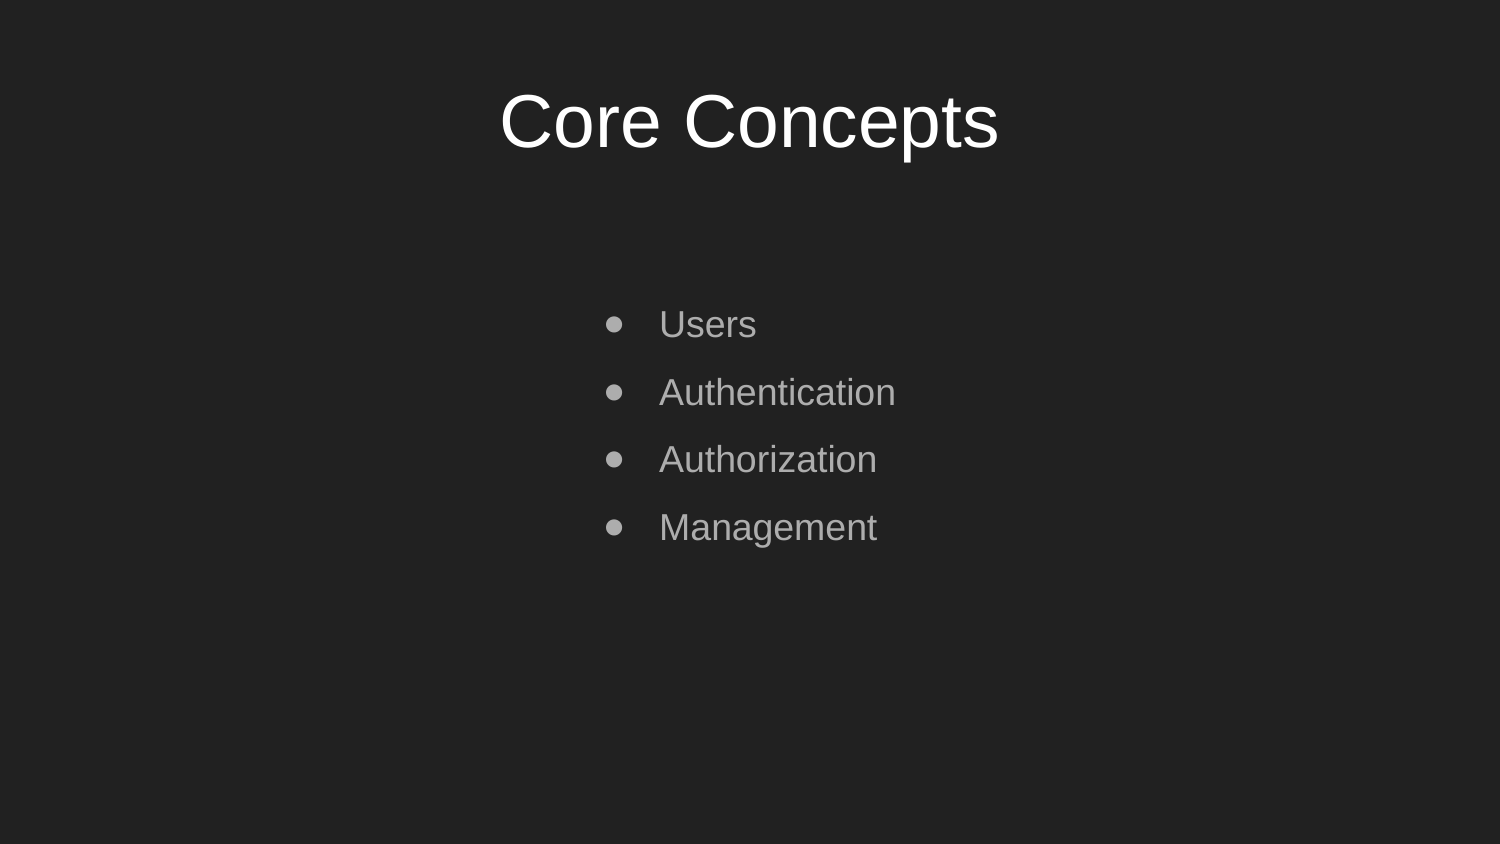

# Core Concepts

Users
Authentication
Authorization
Management